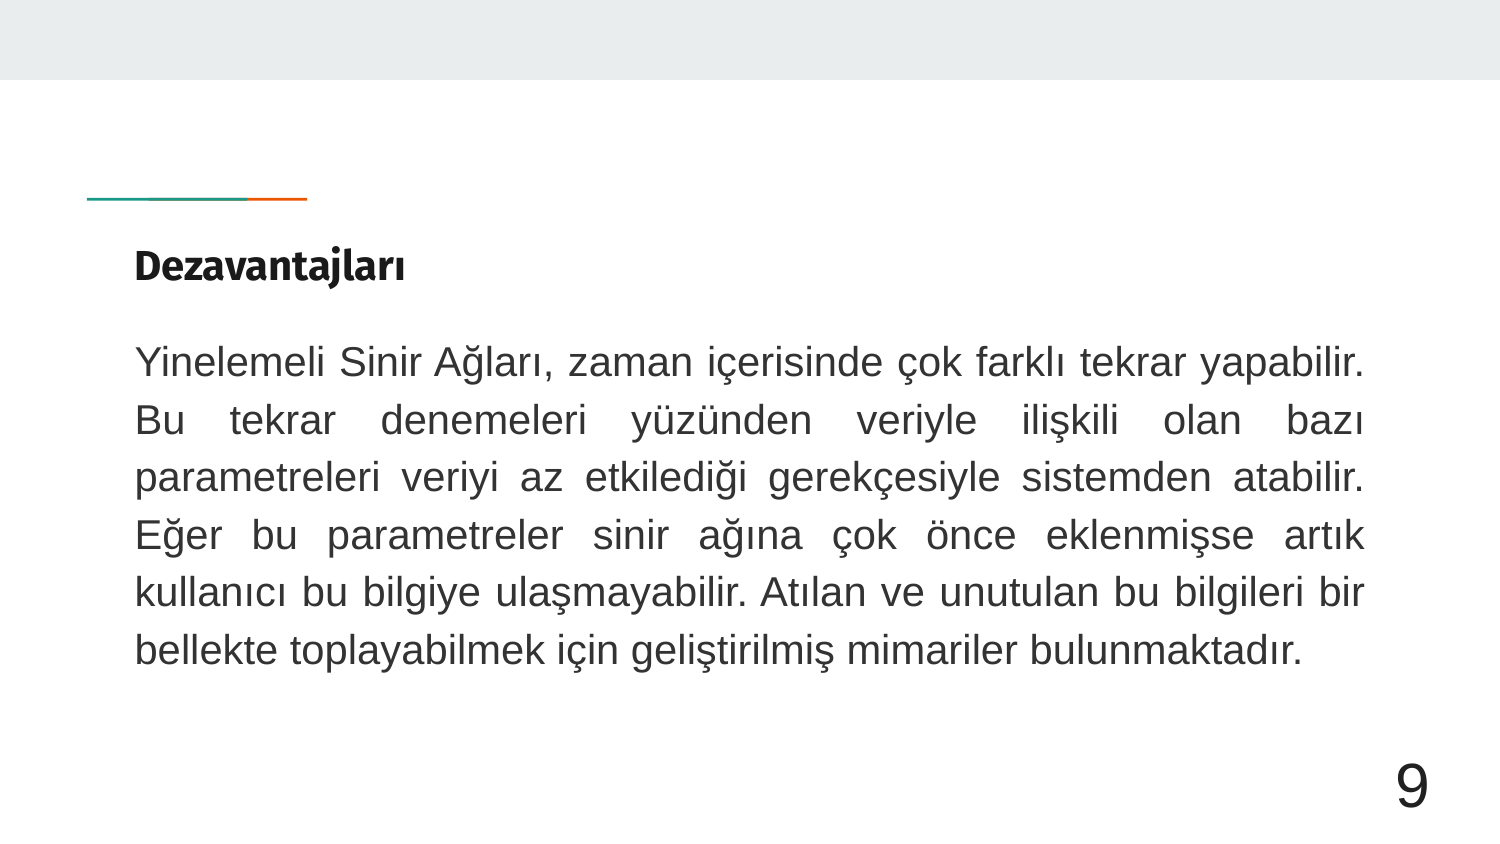

# Dezavantajları

Yinelemeli Sinir Ağları, zaman içerisinde çok farklı tekrar yapabilir. Bu tekrar denemeleri yüzünden veriyle ilişkili olan bazı parametreleri veriyi az etkilediği gerekçesiyle sistemden atabilir. Eğer bu parametreler sinir ağına çok önce eklenmişse artık kullanıcı bu bilgiye ulaşmayabilir. Atılan ve unutulan bu bilgileri bir bellekte toplayabilmek için geliştirilmiş mimariler bulunmaktadır.
9